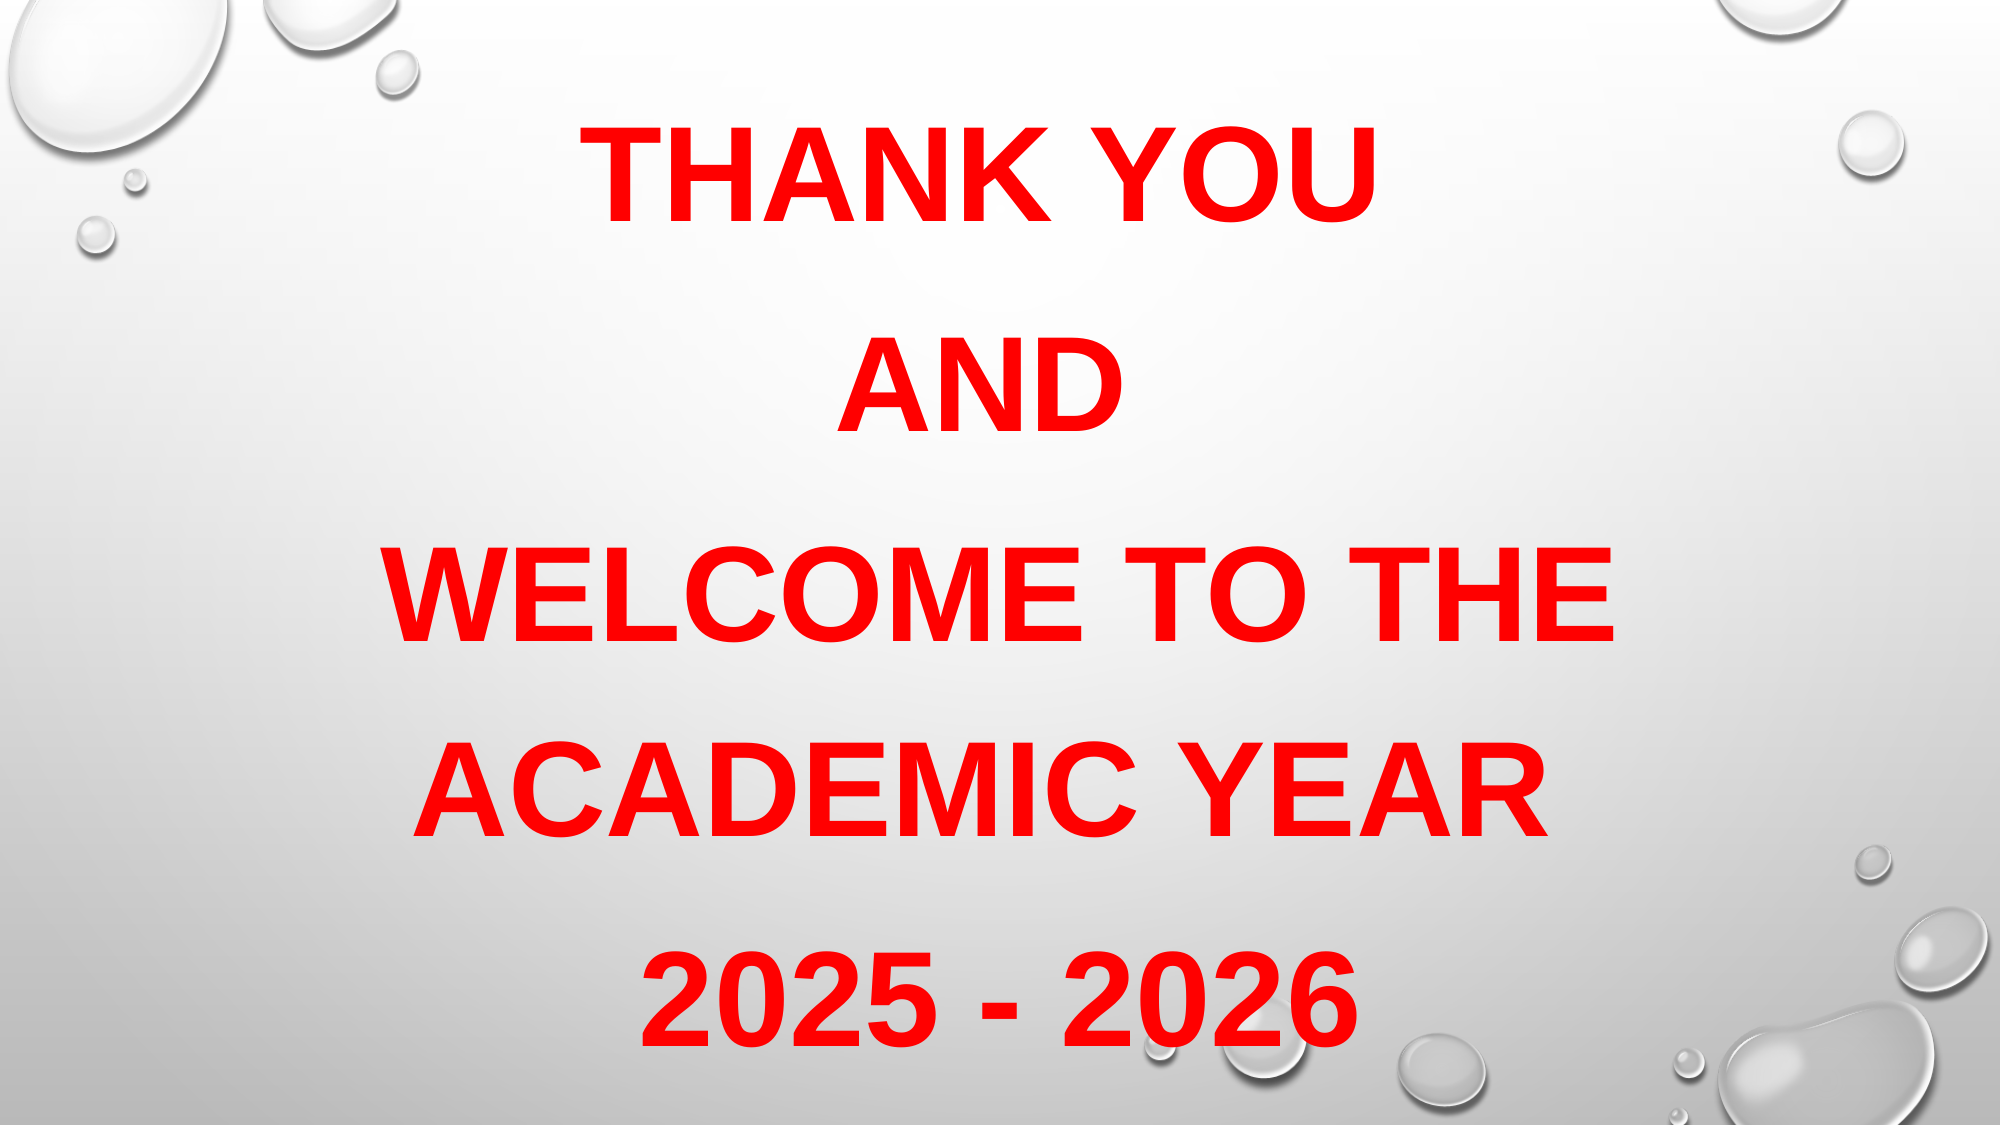

Thank YOU
And
Welcome to the academic year
2025 - 2026